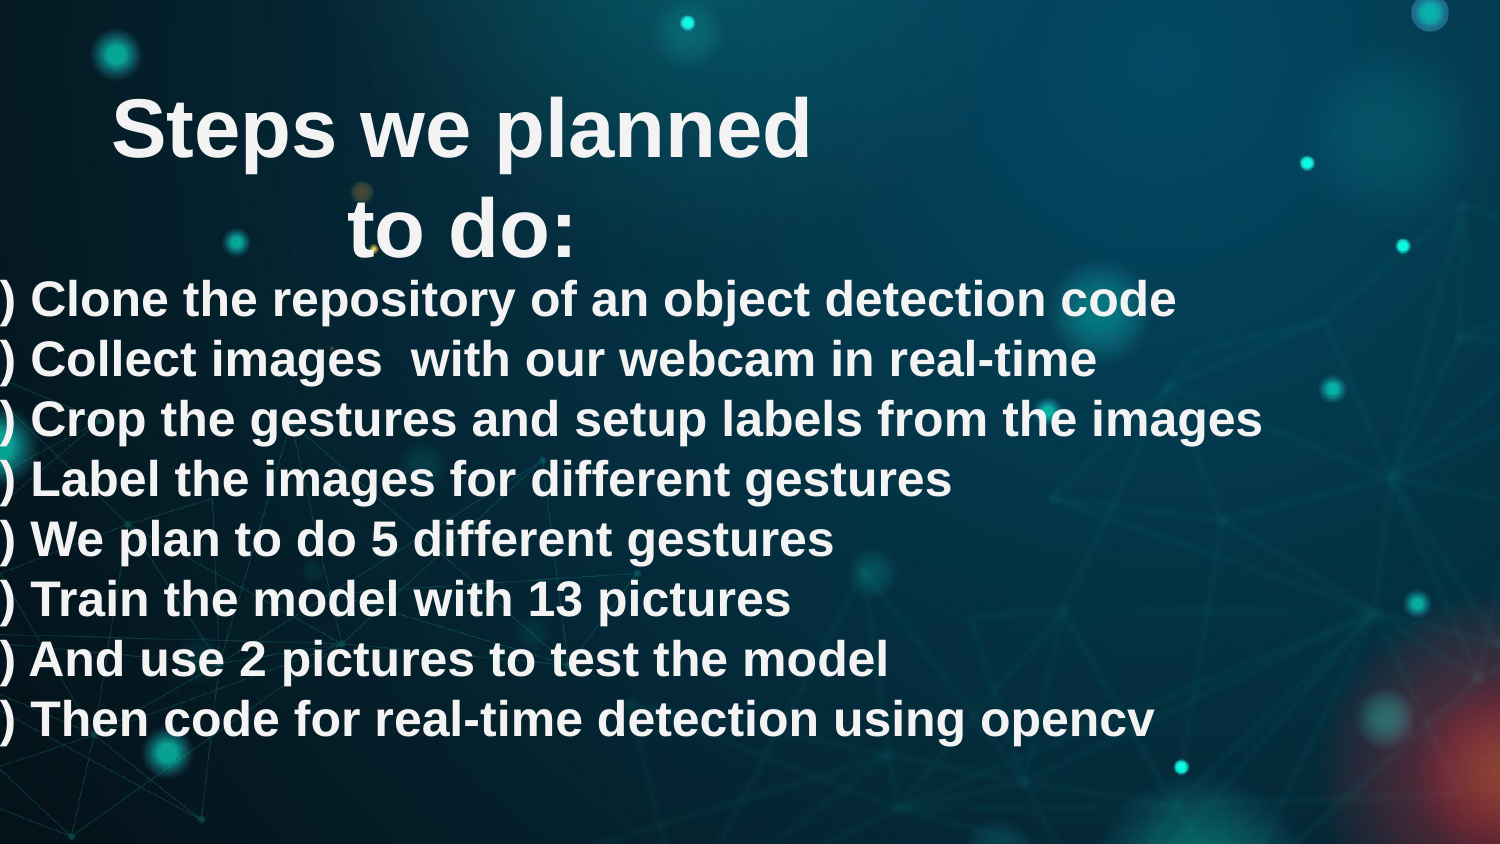

# Steps we planned to do:
1) Clone the repository of an object detection code
2) Collect images  with our webcam in real-time
3) Crop the gestures and setup labels from the images
4) Label the images for different gestures
5) We plan to do 5 different gestures
6) Train the model with 13 pictures
7) And use 2 pictures to test the model
8) Then code for real-time detection using opencv